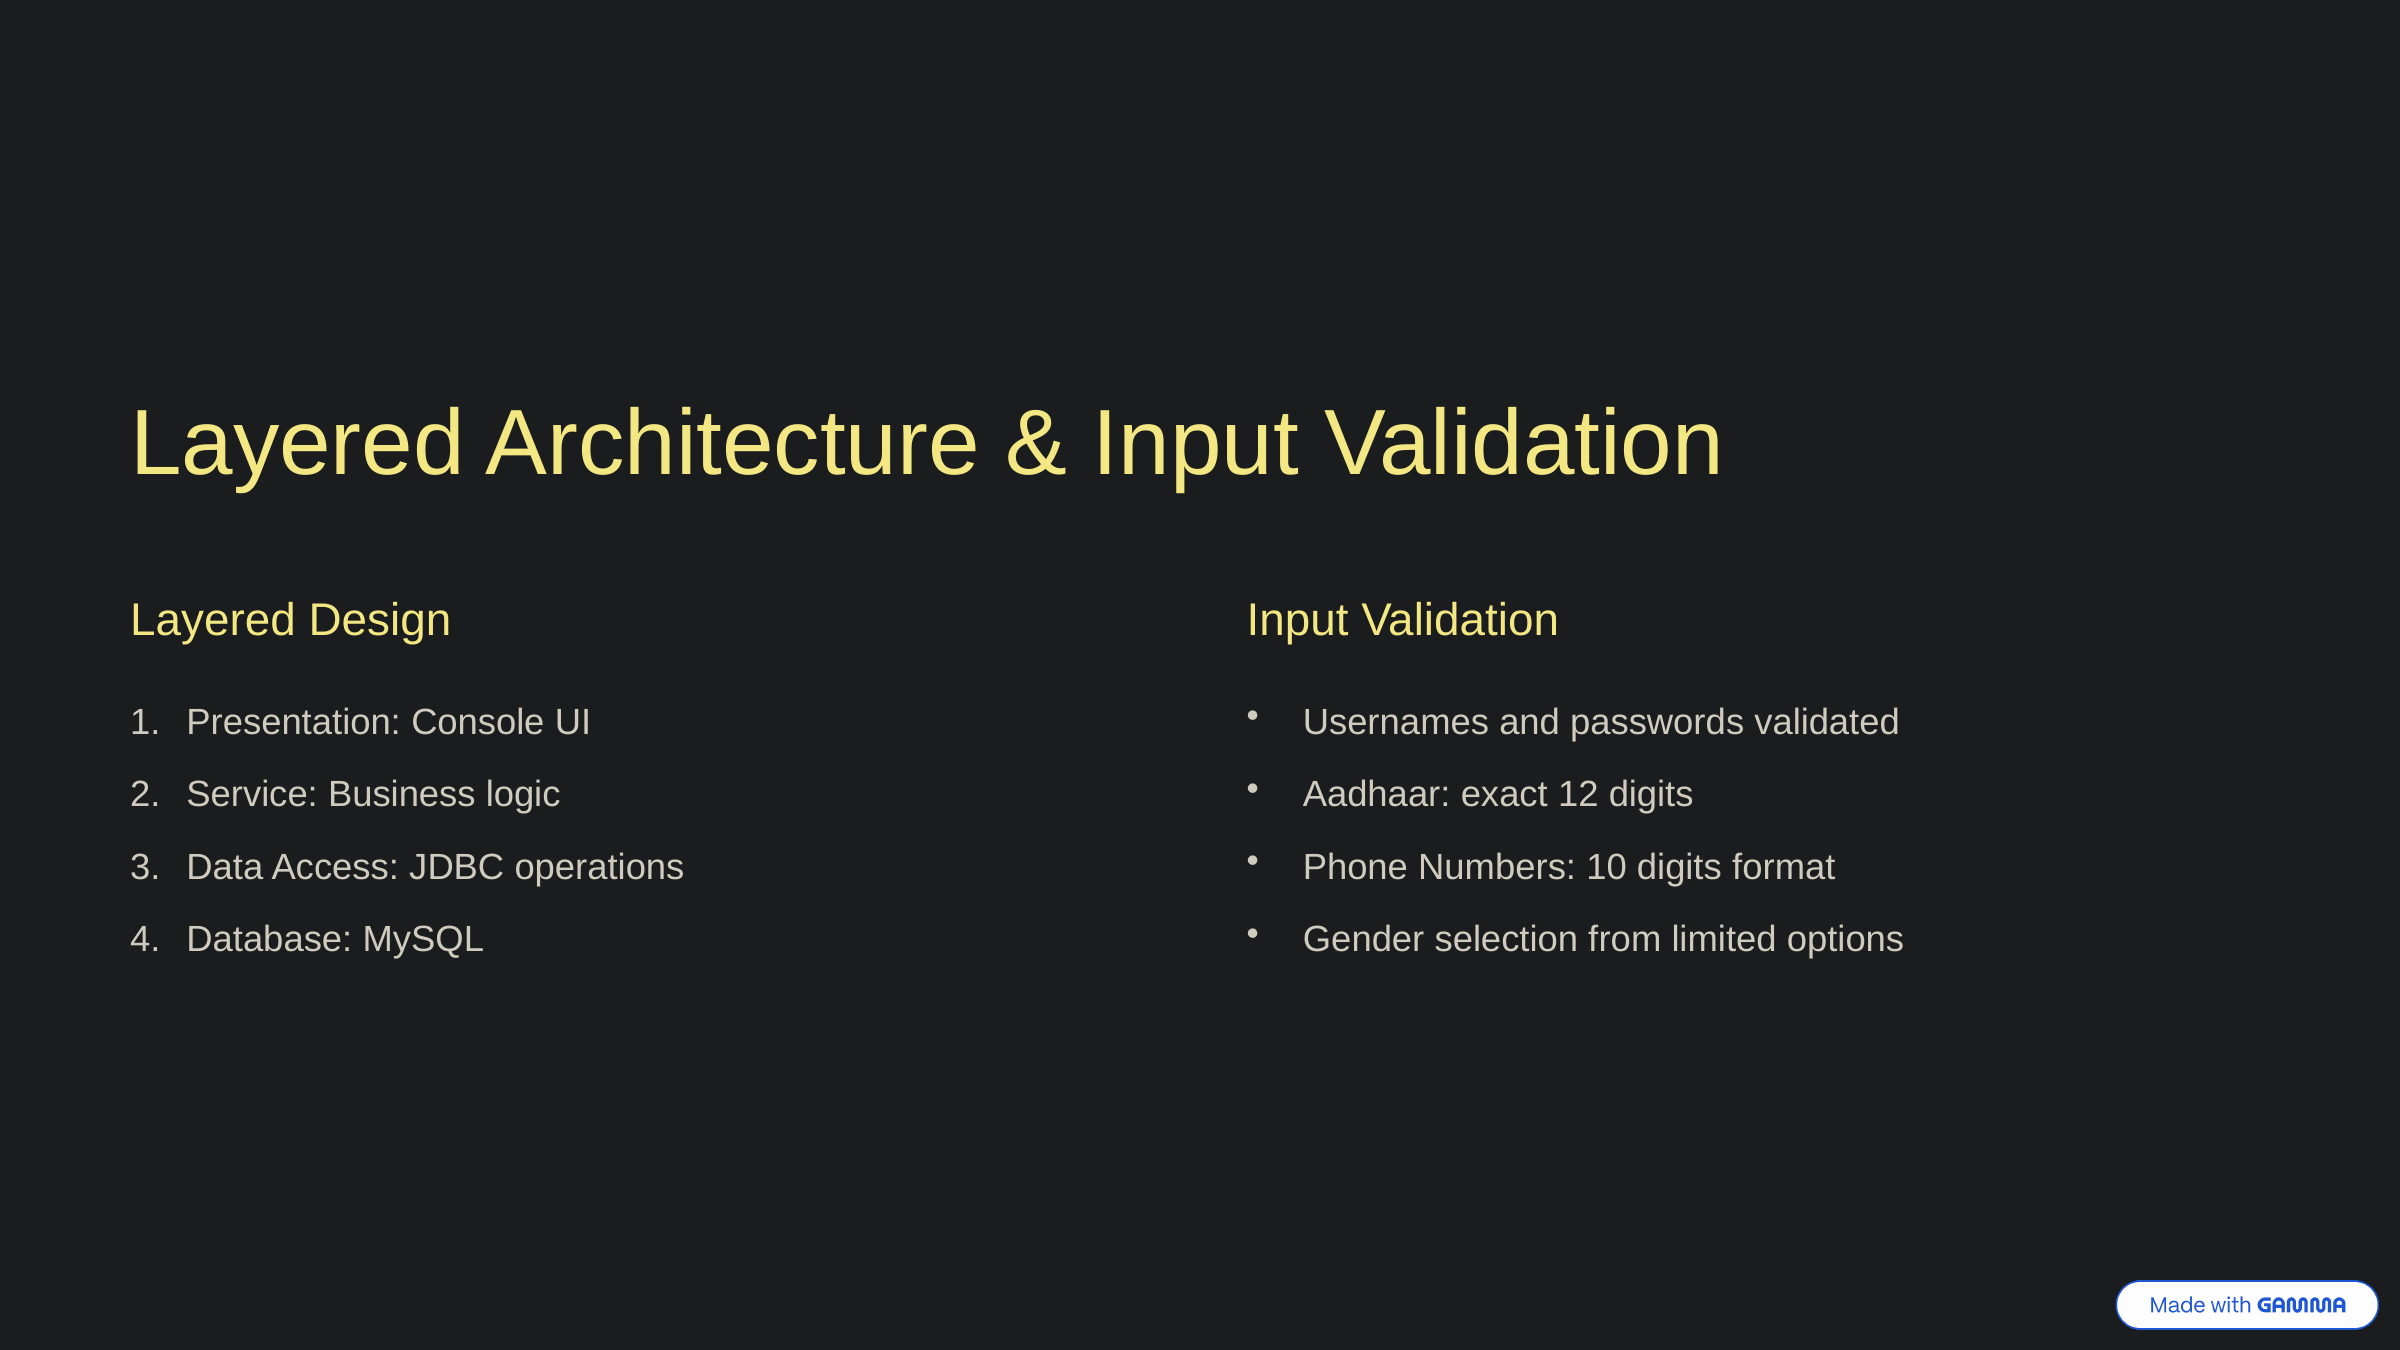

Layered Architecture & Input Validation
Layered Design
Input Validation
Presentation: Console UI
Usernames and passwords validated
Service: Business logic
Aadhaar: exact 12 digits
Data Access: JDBC operations
Phone Numbers: 10 digits format
Database: MySQL
Gender selection from limited options